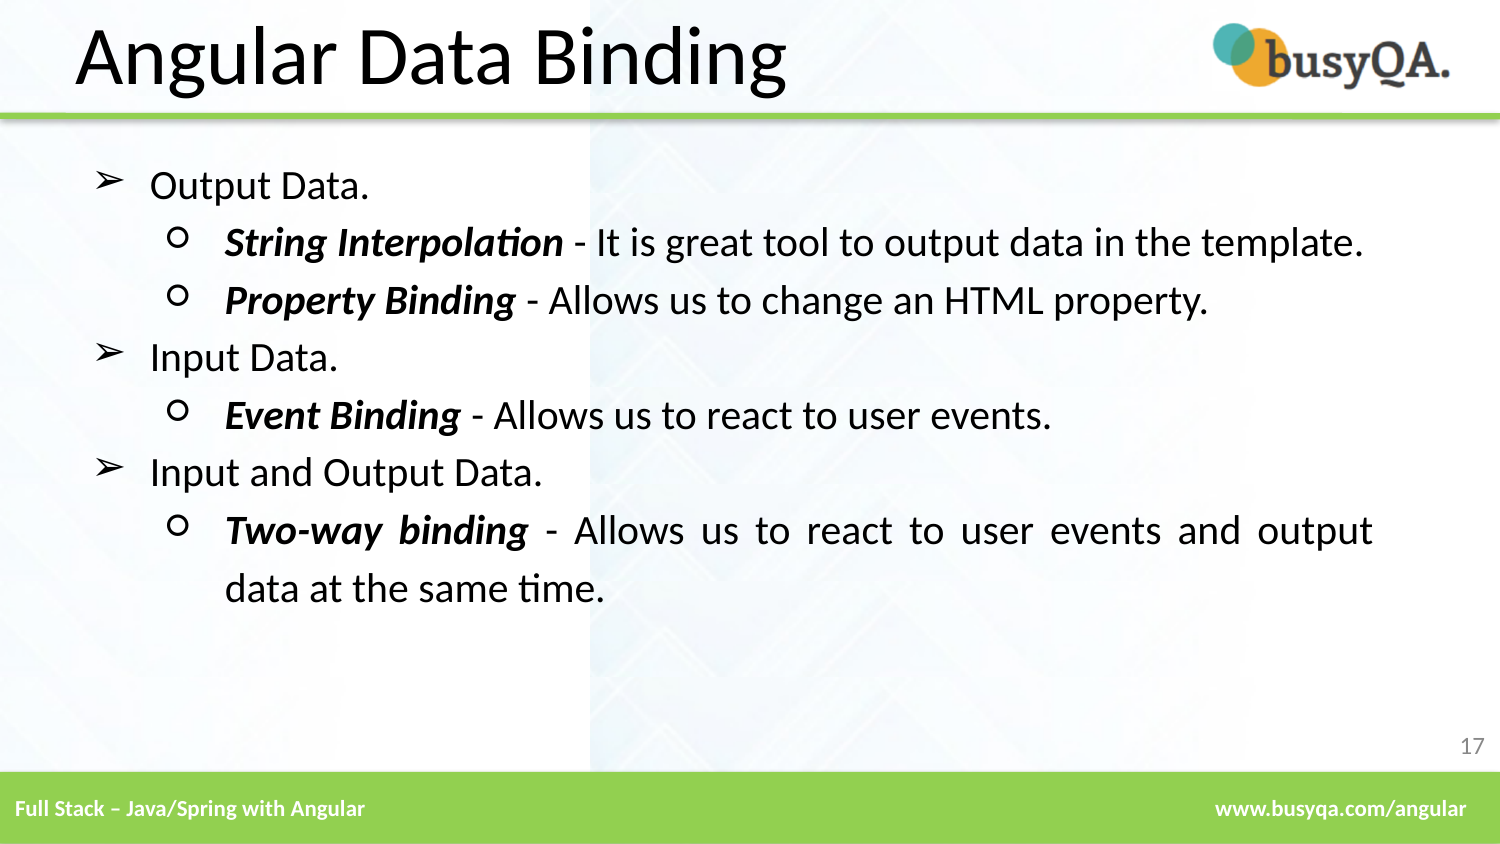

Angular Data Binding
Output Data.
String Interpolation - It is great tool to output data in the template.
Property Binding - Allows us to change an HTML property.
Input Data.
Event Binding - Allows us to react to user events.
Input and Output Data.
Two-way binding - Allows us to react to user events and output data at the same time.